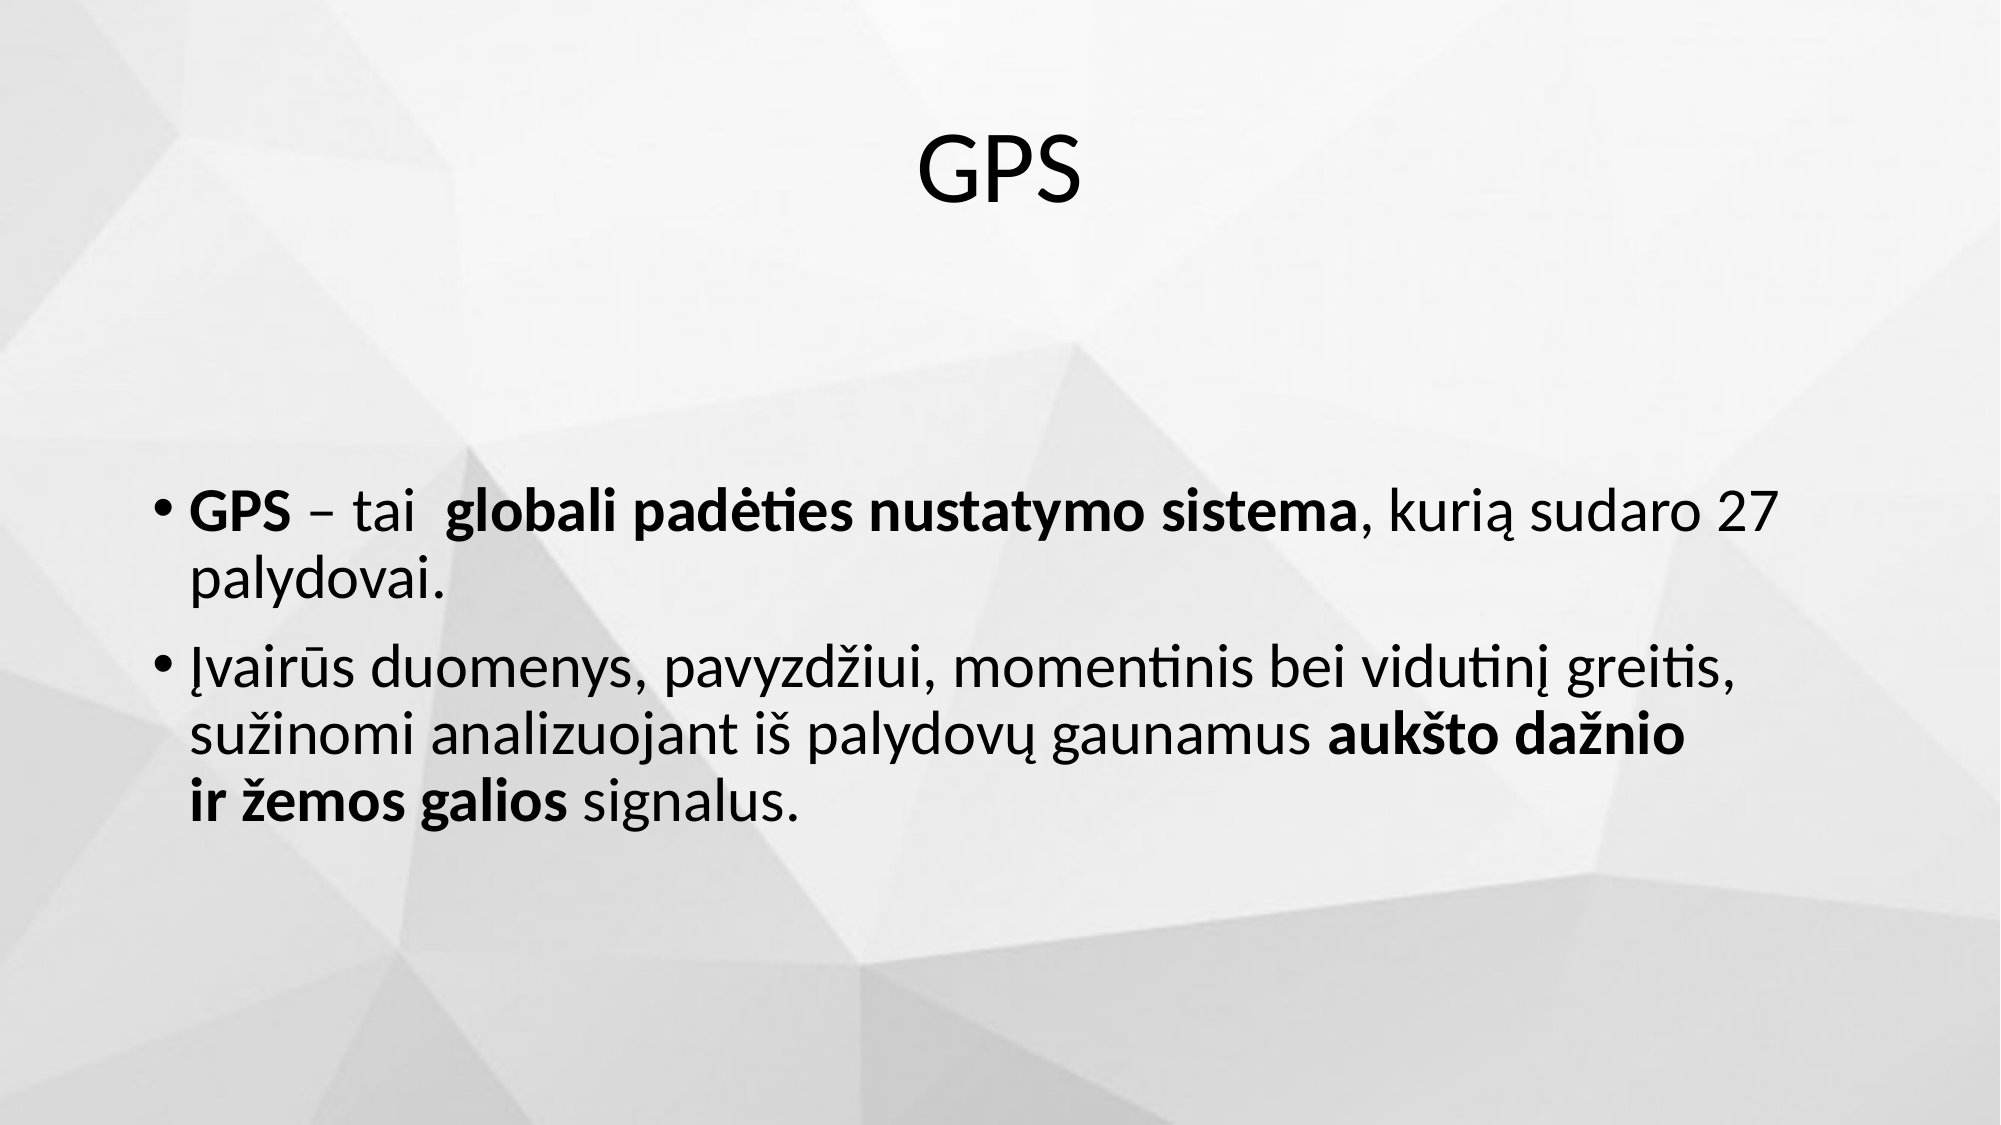

# GPS
GPS – tai  globali padėties nustatymo sistema, kurią sudaro 27 palydovai.
Įvairūs duomenys, pavyzdžiui, momentinis bei vidutinį greitis, sužinomi analizuojant iš palydovų gaunamus aukšto dažnio ir žemos galios signalus.